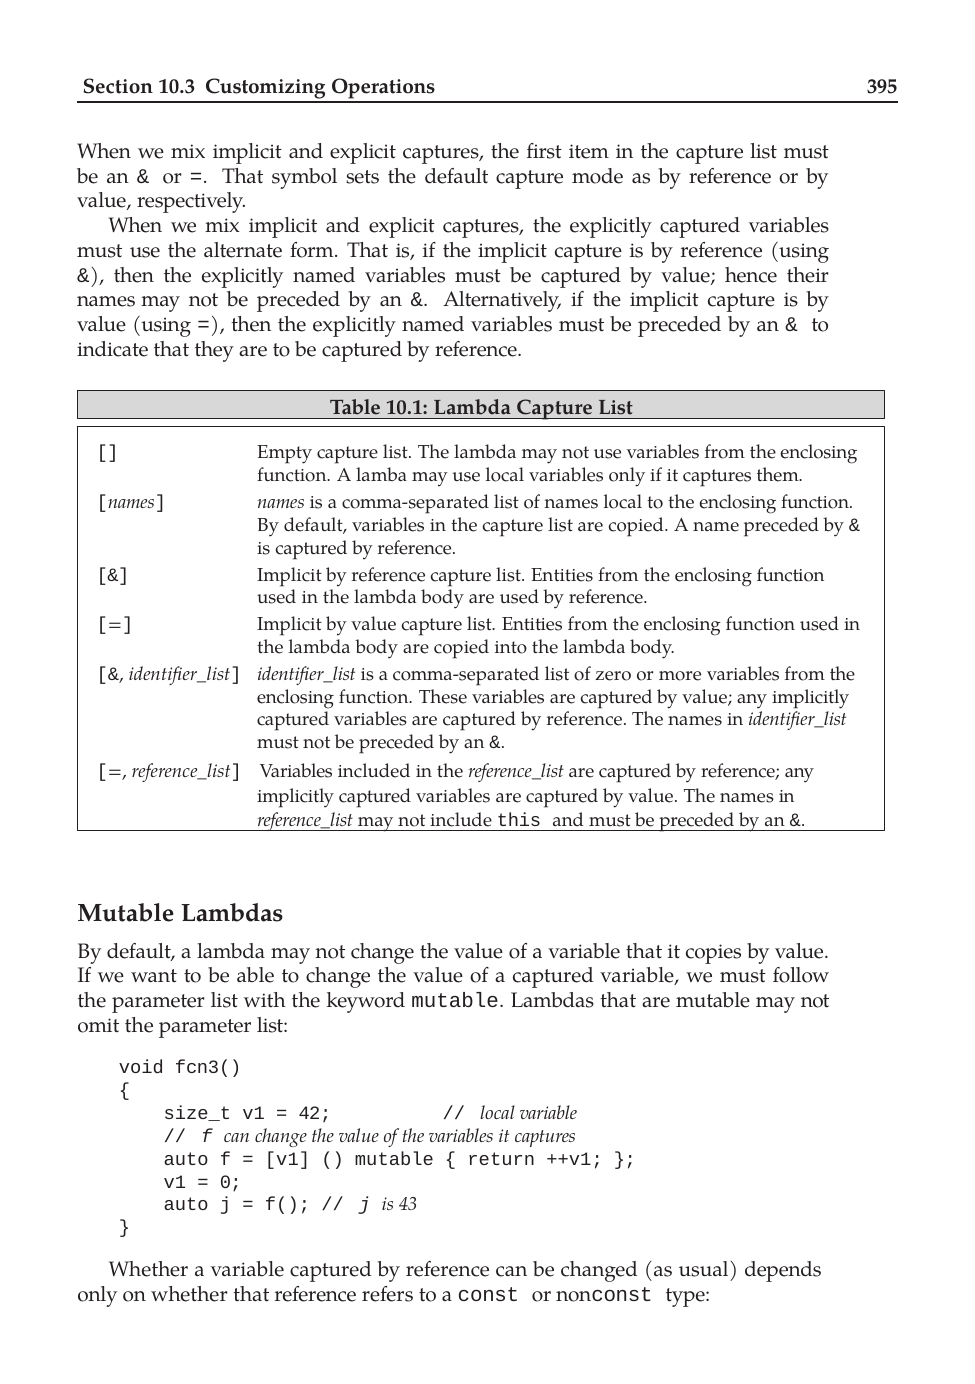

Section 10.3 Customizing Operations
395

When we mix implicit and explicit captures, the first item in the capture list must be an & or =. That symbol sets the default capture mode as by reference or by value, respectively.
When we mix implicit and explicit captures, the explicitly captured variables must use the alternate form. That is, if the implicit capture is by reference (using &), then the explicitly named variables must be captured by value; hence their names may not be preceded by an &. Alternatively, if the implicit capture is by value (using =), then the explicitly named variables must be preceded by an & to indicate that they are to be captured by reference.
Table 10.1: Lambda Capture List
[]	Empty capture list. The lambda may not use variables from the enclosing function. A lamba may use local variables only if it captures them.
[names]	names is a comma-separated list of names local to the enclosing function. By default, variables in the capture list are copied. A name preceded by & is captured by reference.
[&]	Implicit by reference capture list. Entities from the enclosing function used in the lambda body are used by reference.
[=]	Implicit by value capture list. Entities from the enclosing function used in the lambda body are copied into the lambda body.
[&, identifier_list] identifier_list is a comma-separated list of zero or more variables from the enclosing function. These variables are captured by value; any implicitly captured variables are captured by reference. The names in identifier_list must not be preceded by an &.
[=, reference_list] Variables included in the reference_list are captured by reference; any implicitly captured variables are captured by value. The names in reference_list may not include this and must be preceded by an &.
Mutable Lambdas
By default, a lambda may not change the value of a variable that it copies by value. If we want to be able to change the value of a captured variable, we must follow the parameter list with the keyword mutable. Lambdas that are mutable may not omit the parameter list:
void fcn3()
{
size_t v1 = 42;	// local variable
// f can change the value of the variables it captures
auto f = [v1] () mutable { return ++v1; }; v1 = 0;
auto j = f(); // j is 43
}

Whether a variable captured by reference can be changed (as usual) depends only on whether that reference refers to a const or nonconst type: